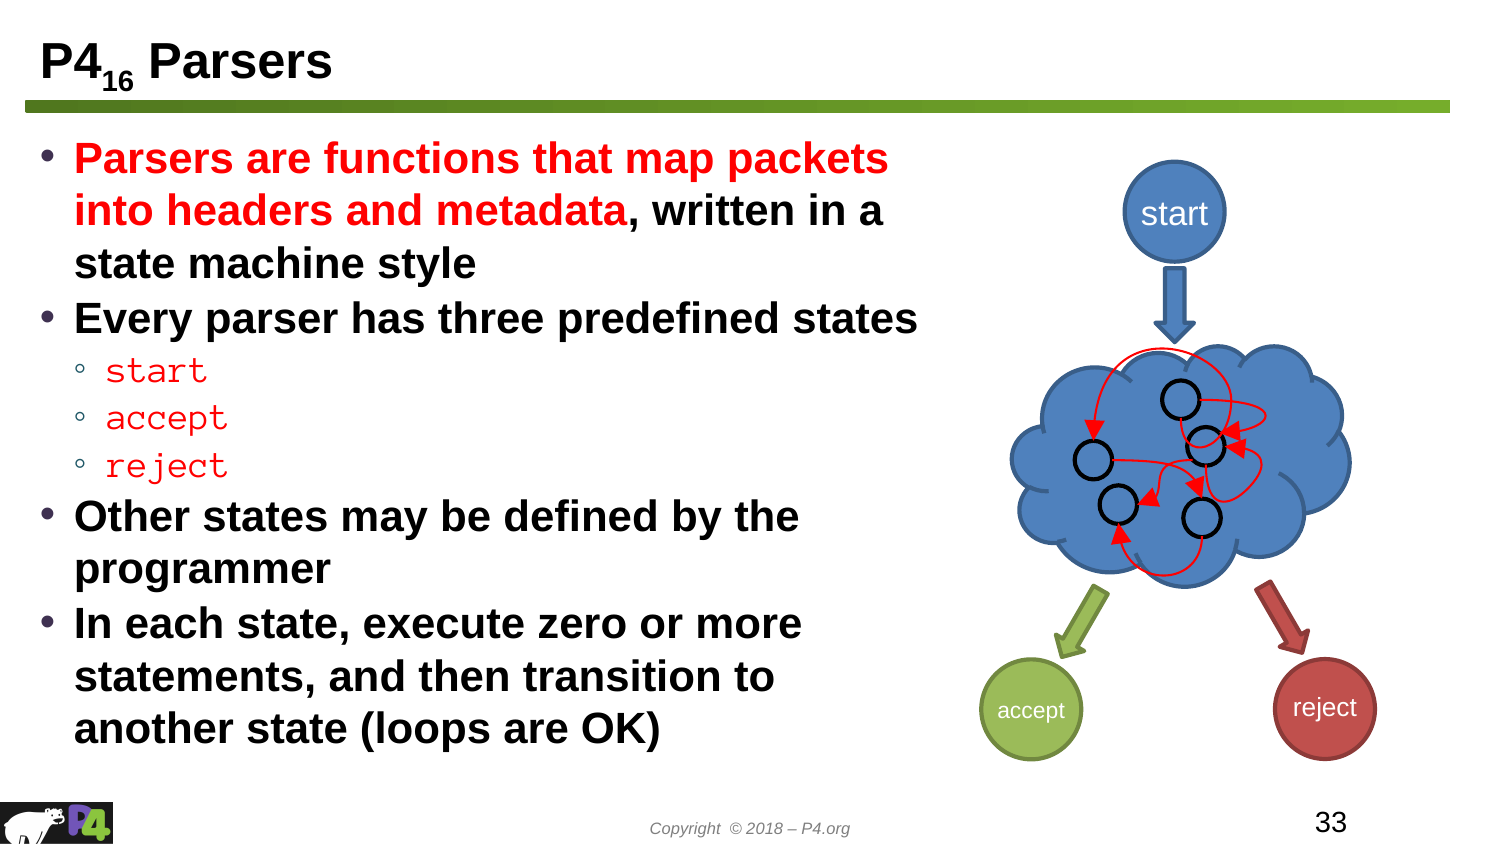

# P416 Parsers
Parsers are functions that map packets into headers and metadata, written in a state machine style
Every parser has three predefined states
start
accept
reject
Other states may be defined by the programmer
In each state, execute zero or more statements, and then transition to another state (loops are OK)
start

reject
accept
33